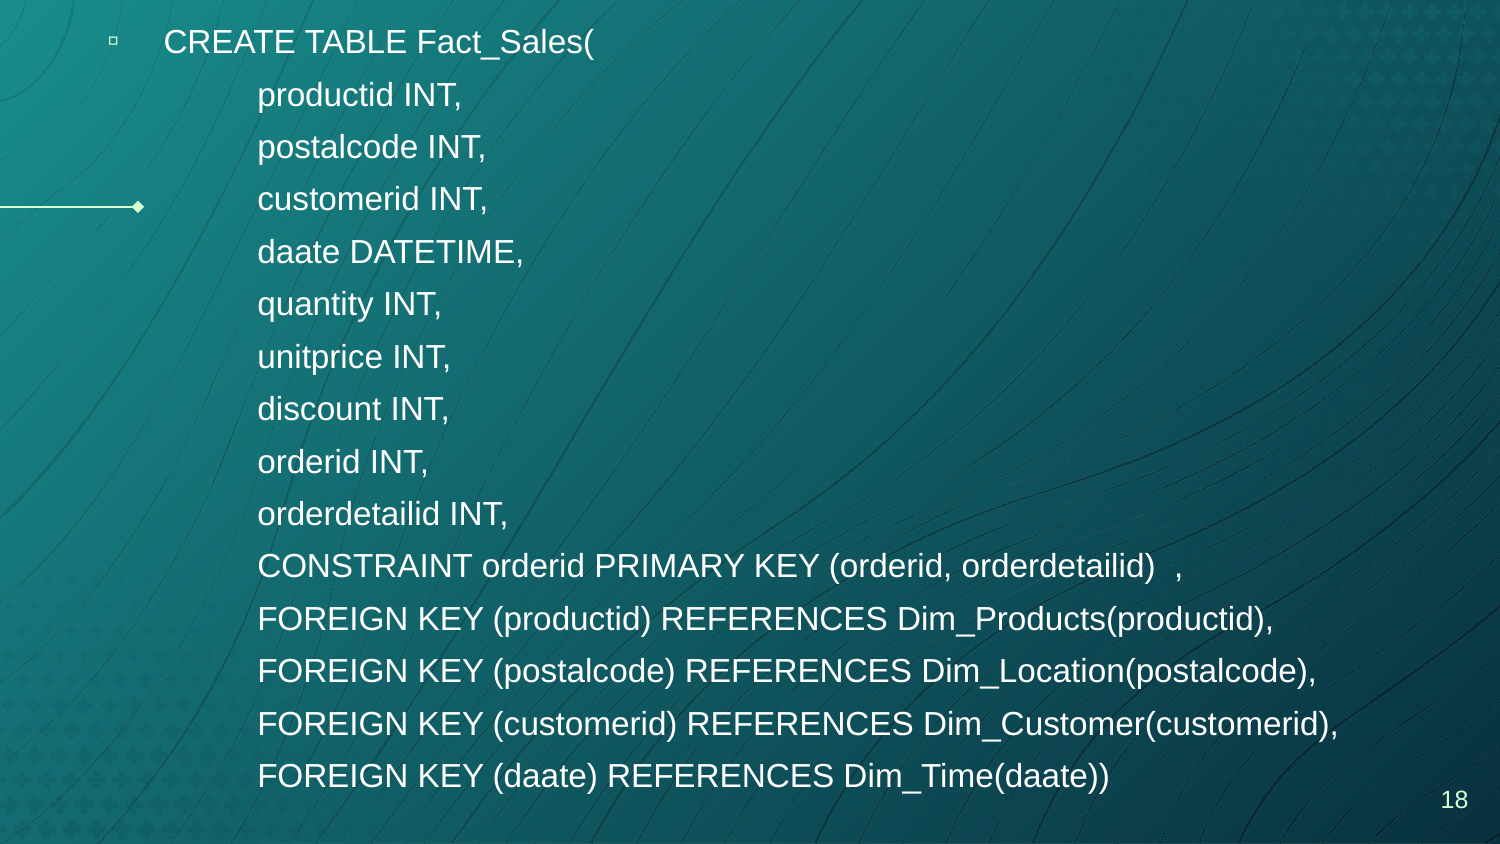

CREATE TABLE Fact_Sales(
	productid INT,
	postalcode INT,
	customerid INT,
	daate DATETIME,
	quantity INT,
	unitprice INT,
	discount INT,
	orderid INT,
	orderdetailid INT,
	CONSTRAINT orderid PRIMARY KEY (orderid, orderdetailid)  ,
	FOREIGN KEY (productid) REFERENCES Dim_Products(productid),
	FOREIGN KEY (postalcode) REFERENCES Dim_Location(postalcode),
	FOREIGN KEY (customerid) REFERENCES Dim_Customer(customerid),
	FOREIGN KEY (daate) REFERENCES Dim_Time(daate))
18